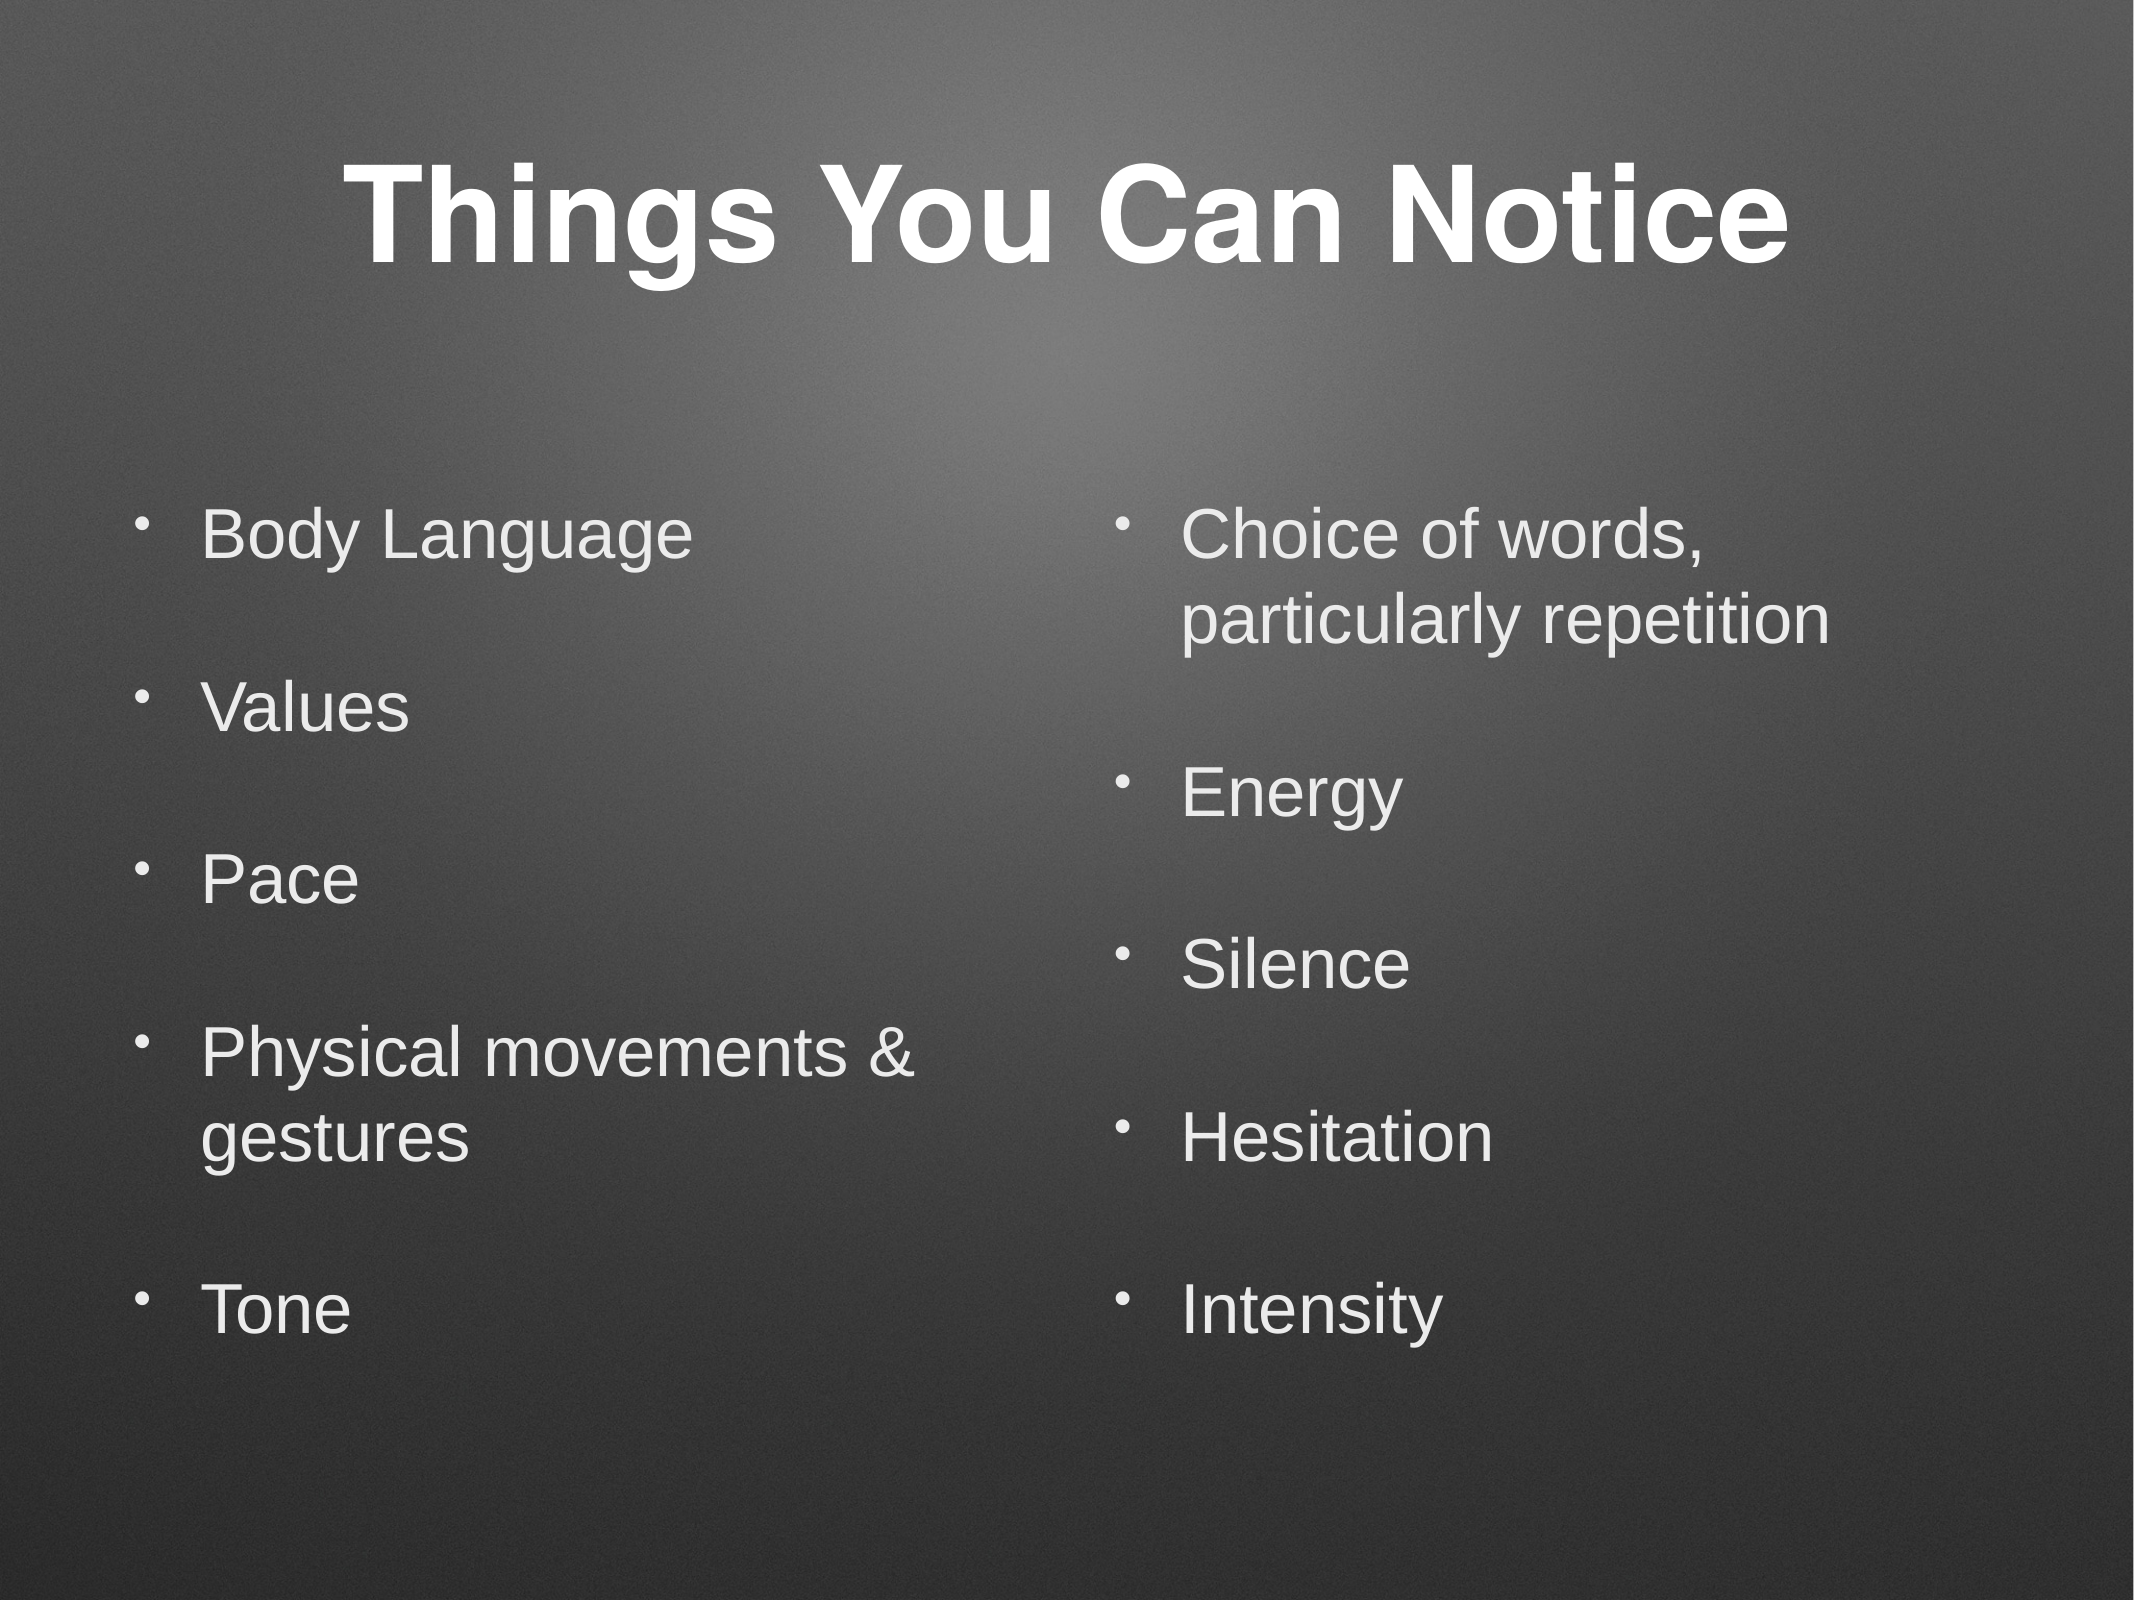

# Things You Can Notice
Body Language
Values
Pace
Physical movements & gestures
Tone
Choice of words, particularly repetition
Energy
Silence
Hesitation
Intensity